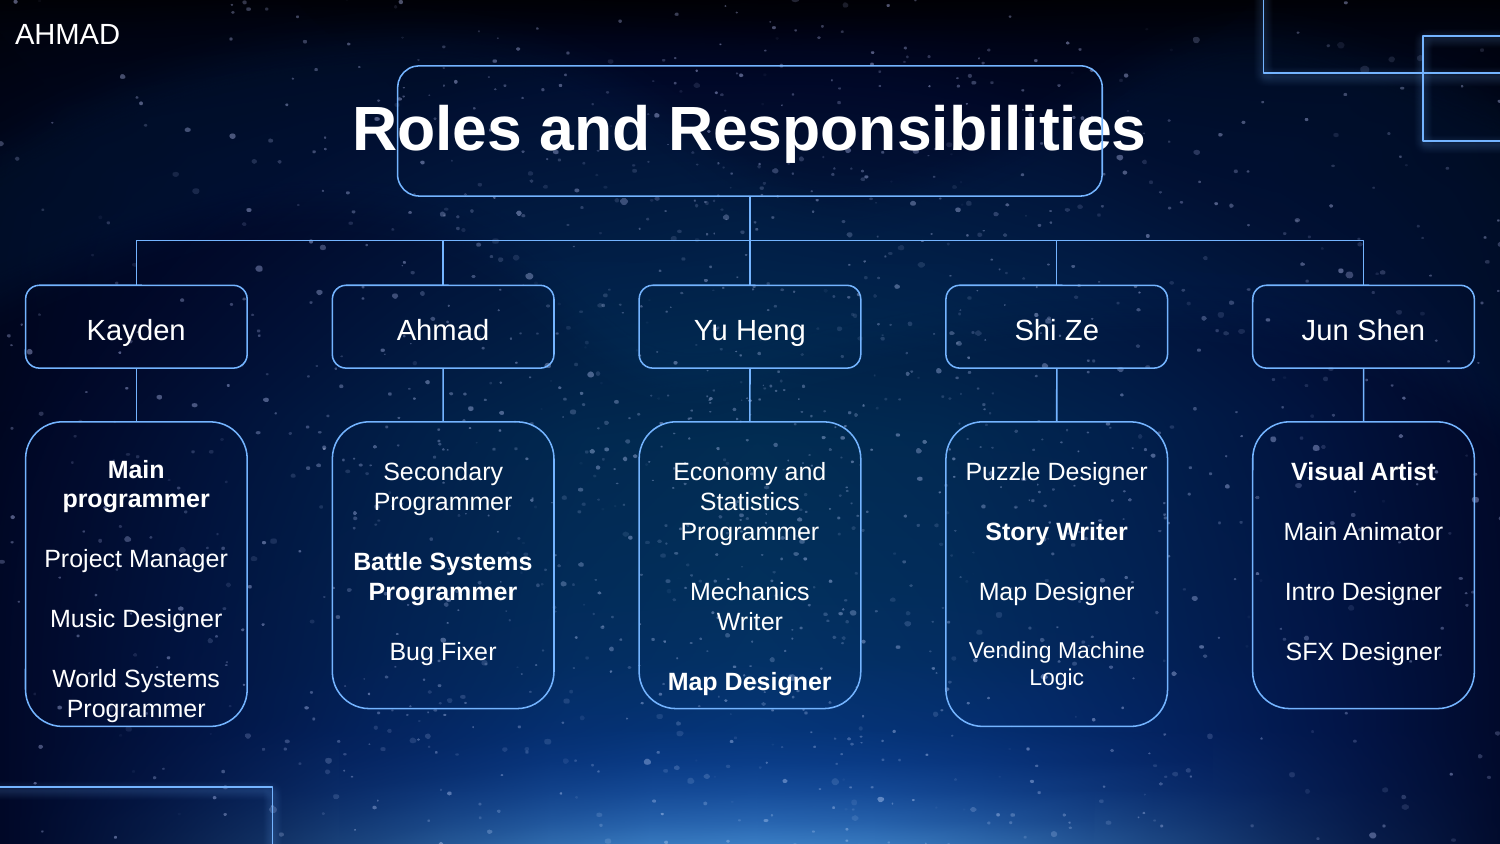

AHMAD

# Roles and Responsibilities

Kayden
Ahmad
Yu Heng
Shi Ze
Jun Shen

Main programmer

Project Manager

Music Designer

World Systems Programmer
Secondary Programmer

Battle Systems Programmer

Bug Fixer
Economy and Statistics Programmer

Mechanics Writer

Map Designer
Puzzle Designer

Story Writer

Map Designer

Vending Machine
Logic
Visual Artist

Main Animator

Intro Designer

SFX Designer